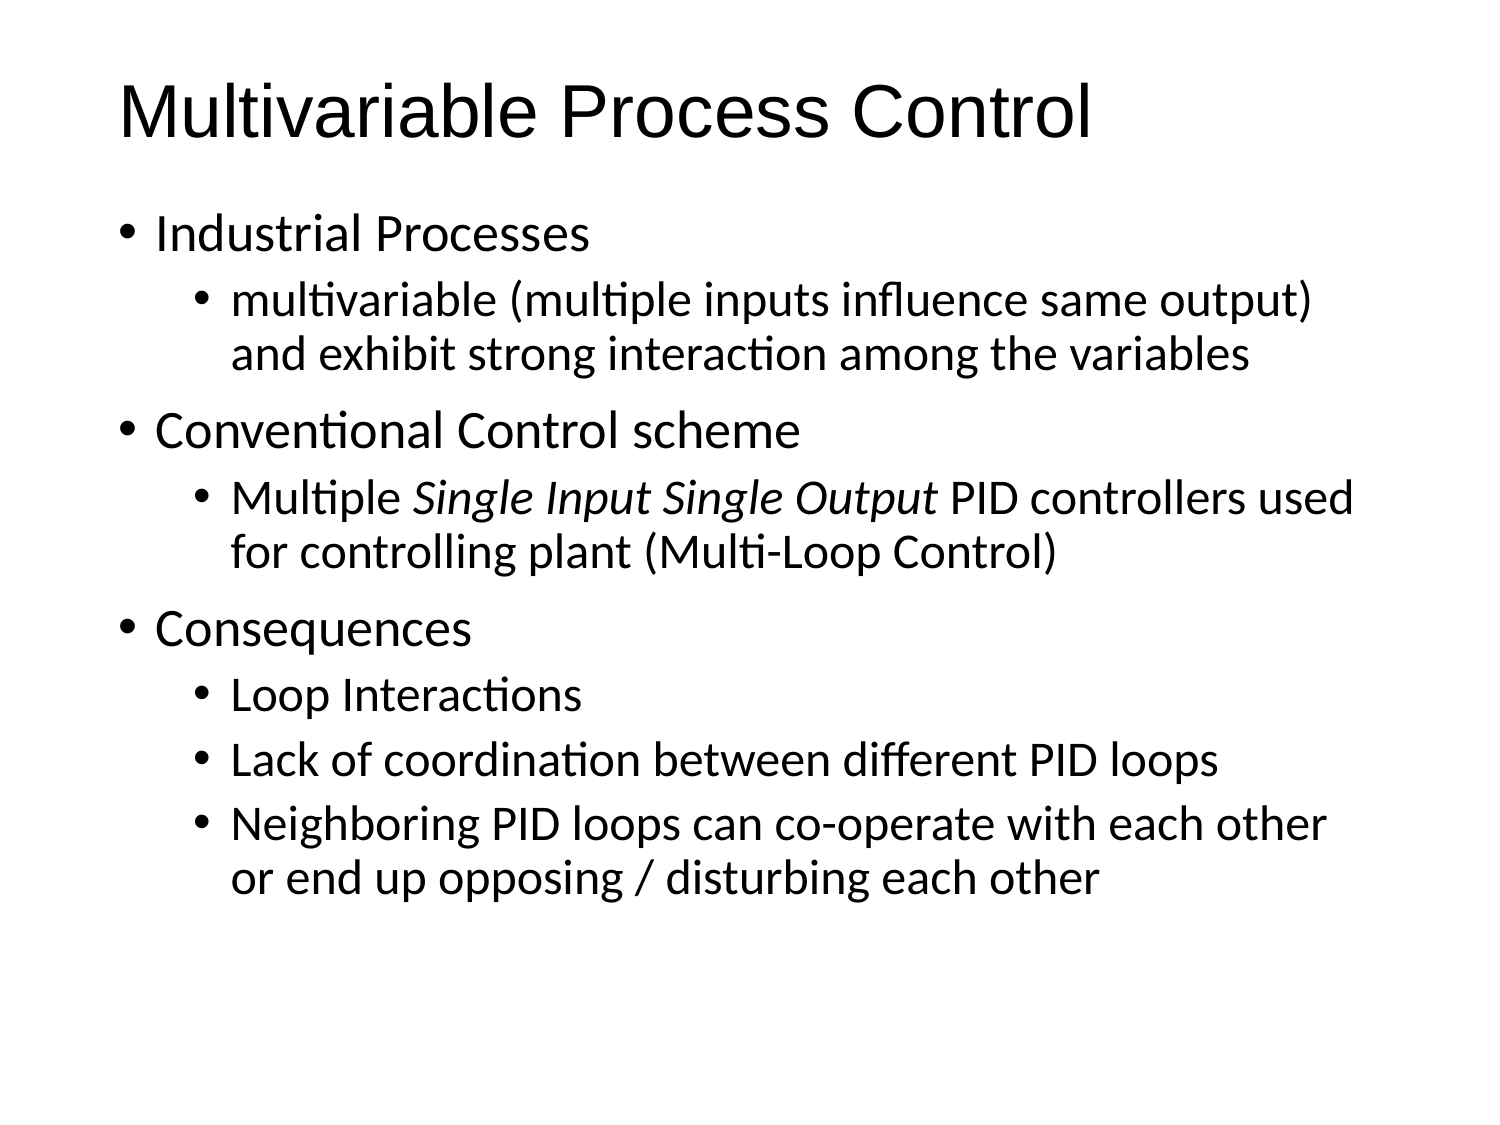

# Multivariable Process Control
Industrial Processes
multivariable (multiple inputs influence same output) and exhibit strong interaction among the variables
Conventional Control scheme
Multiple Single Input Single Output PID controllers used for controlling plant (Multi-Loop Control)
Consequences
Loop Interactions
Lack of coordination between different PID loops
Neighboring PID loops can co-operate with each other or end up opposing / disturbing each other